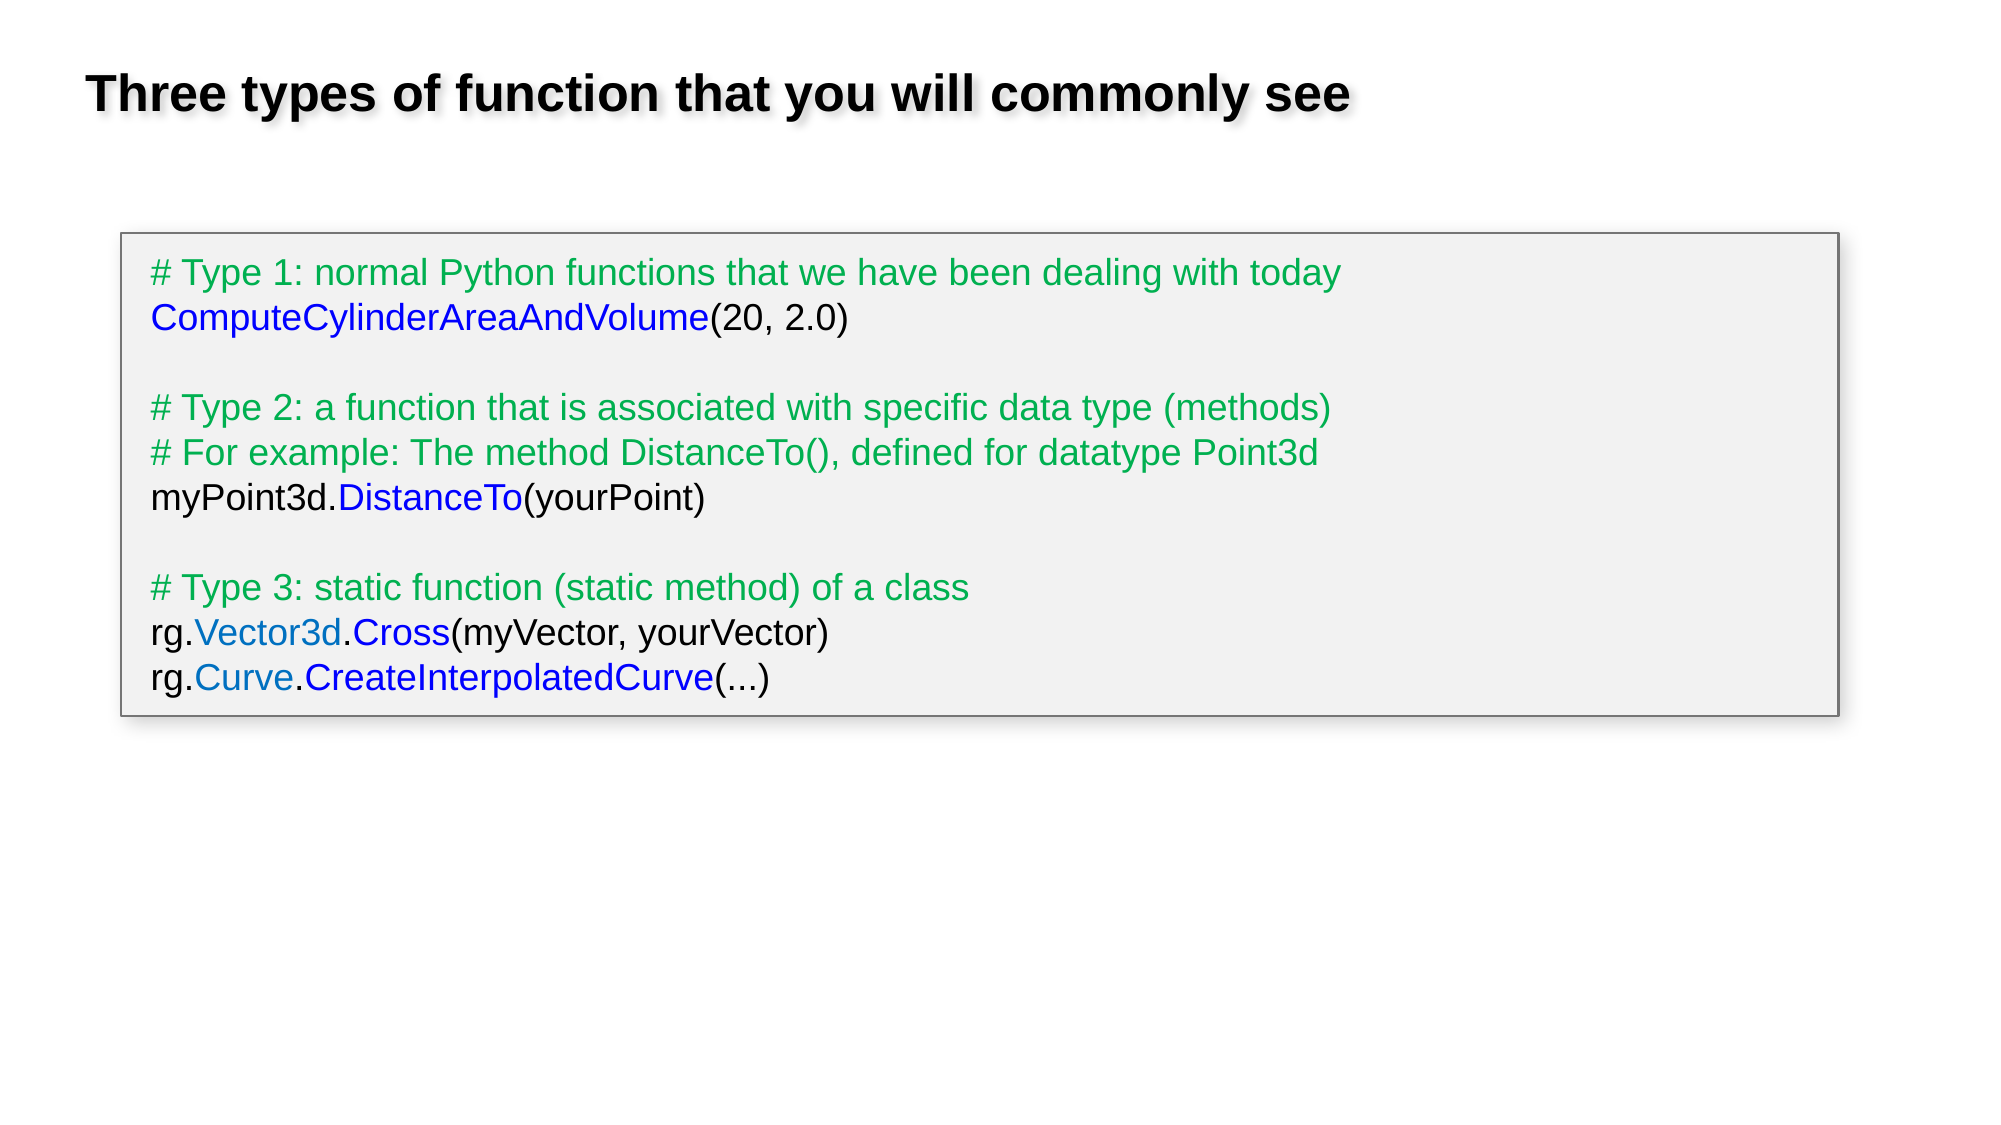

# Three types of function that you will commonly see
# Type 1: normal Python functions that we have been dealing with today
ComputeCylinderAreaAndVolume(20, 2.0)

# Type 2: a function that is associated with specific data type (methods)
# For example: The method DistanceTo(), defined for datatype Point3d
myPoint3d.DistanceTo(yourPoint)

# Type 3: static function (static method) of a class
rg.Vector3d.Cross(myVector, yourVector)
rg.Curve.CreateInterpolatedCurve(...)